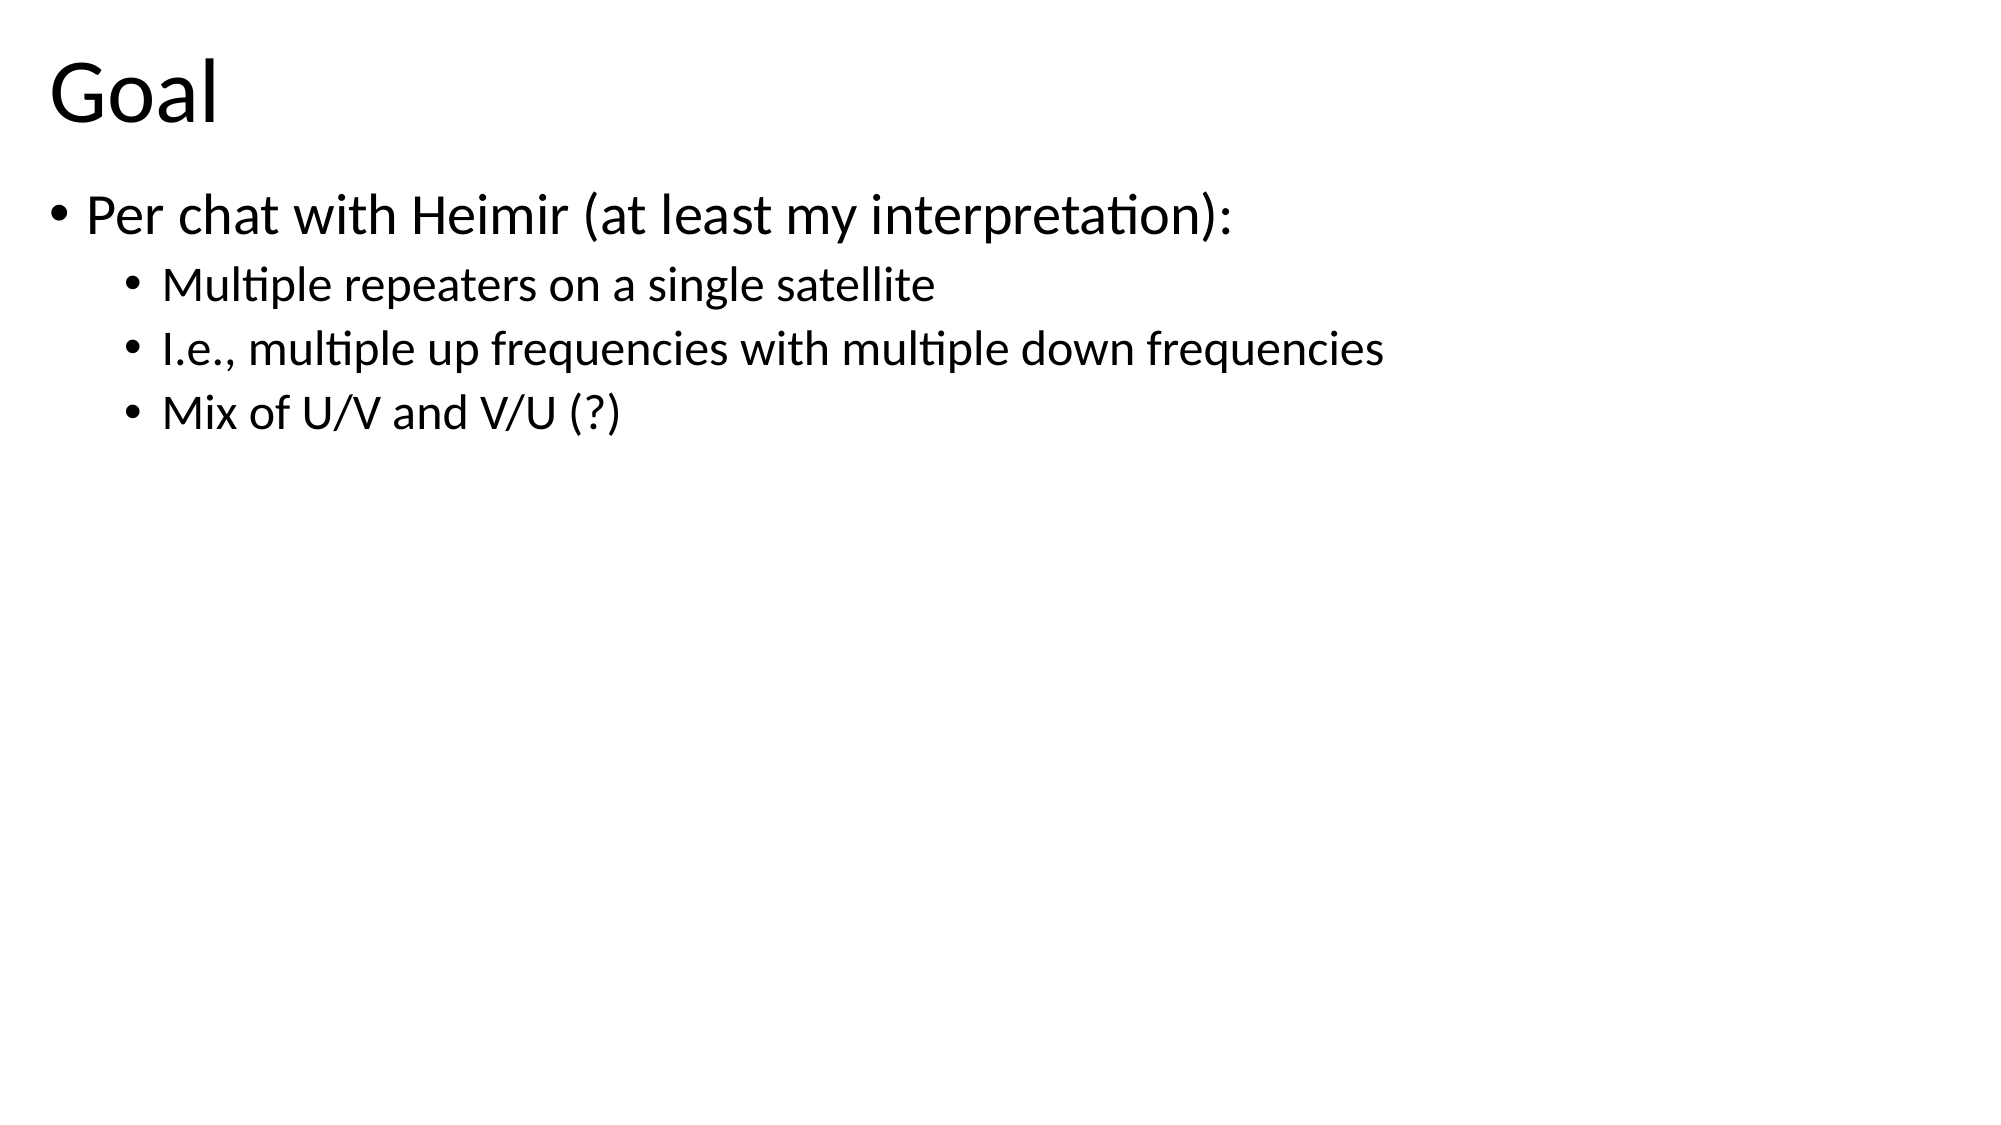

# Goal
Per chat with Heimir (at least my interpretation):
Multiple repeaters on a single satellite
I.e., multiple up frequencies with multiple down frequencies
Mix of U/V and V/U (?)